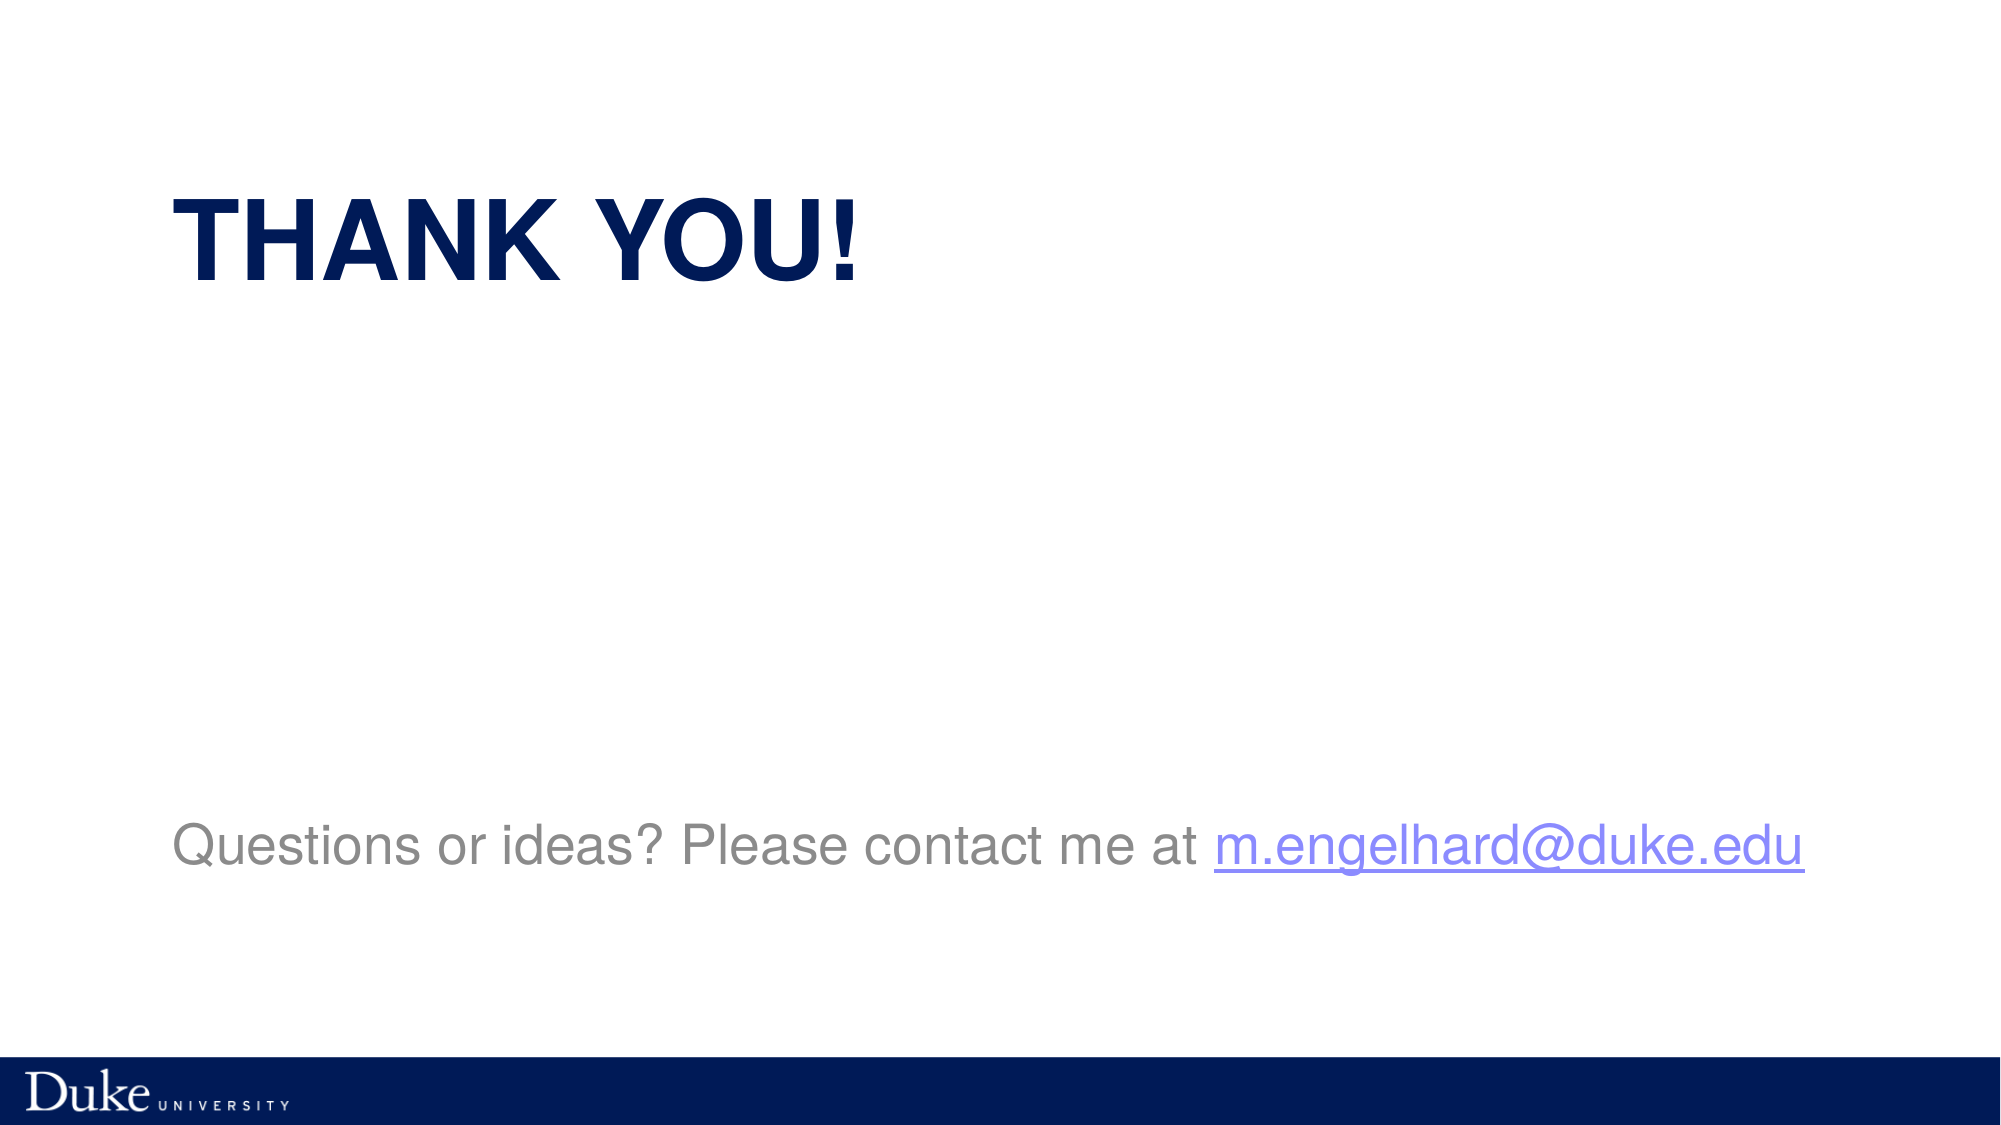

# Thank you!
Questions or ideas? Please contact me at m.engelhard@duke.edu